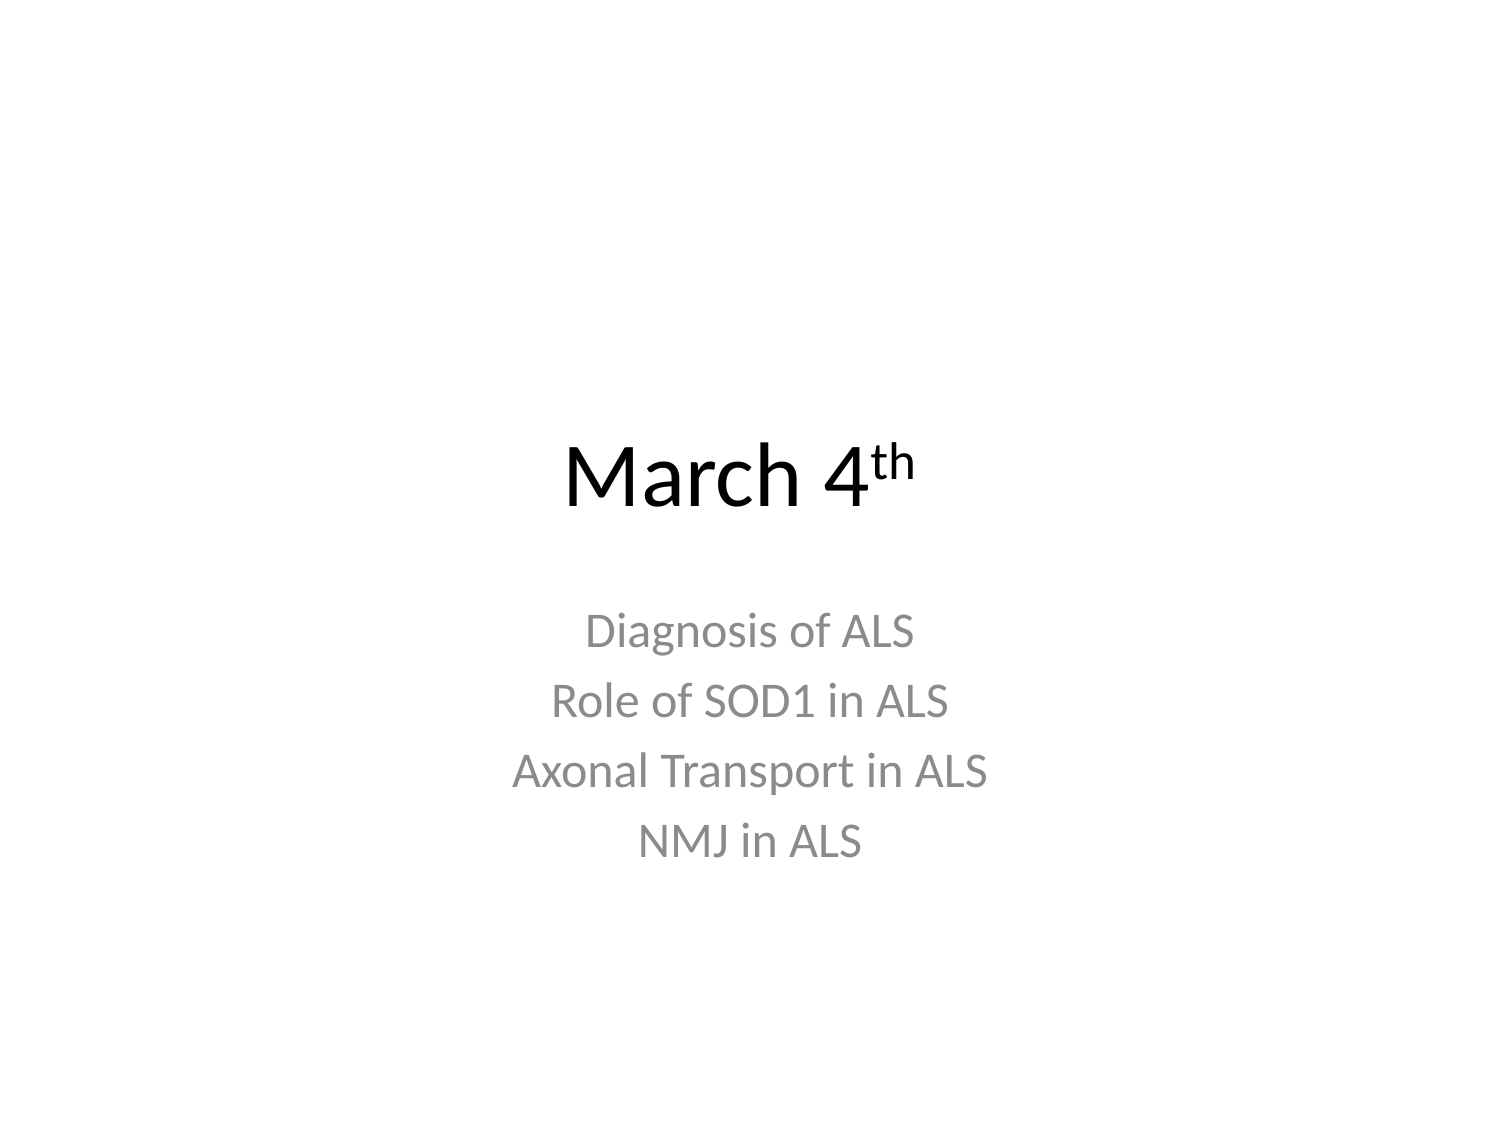

# March 4th
Diagnosis of ALS
Role of SOD1 in ALS
Axonal Transport in ALS
NMJ in ALS